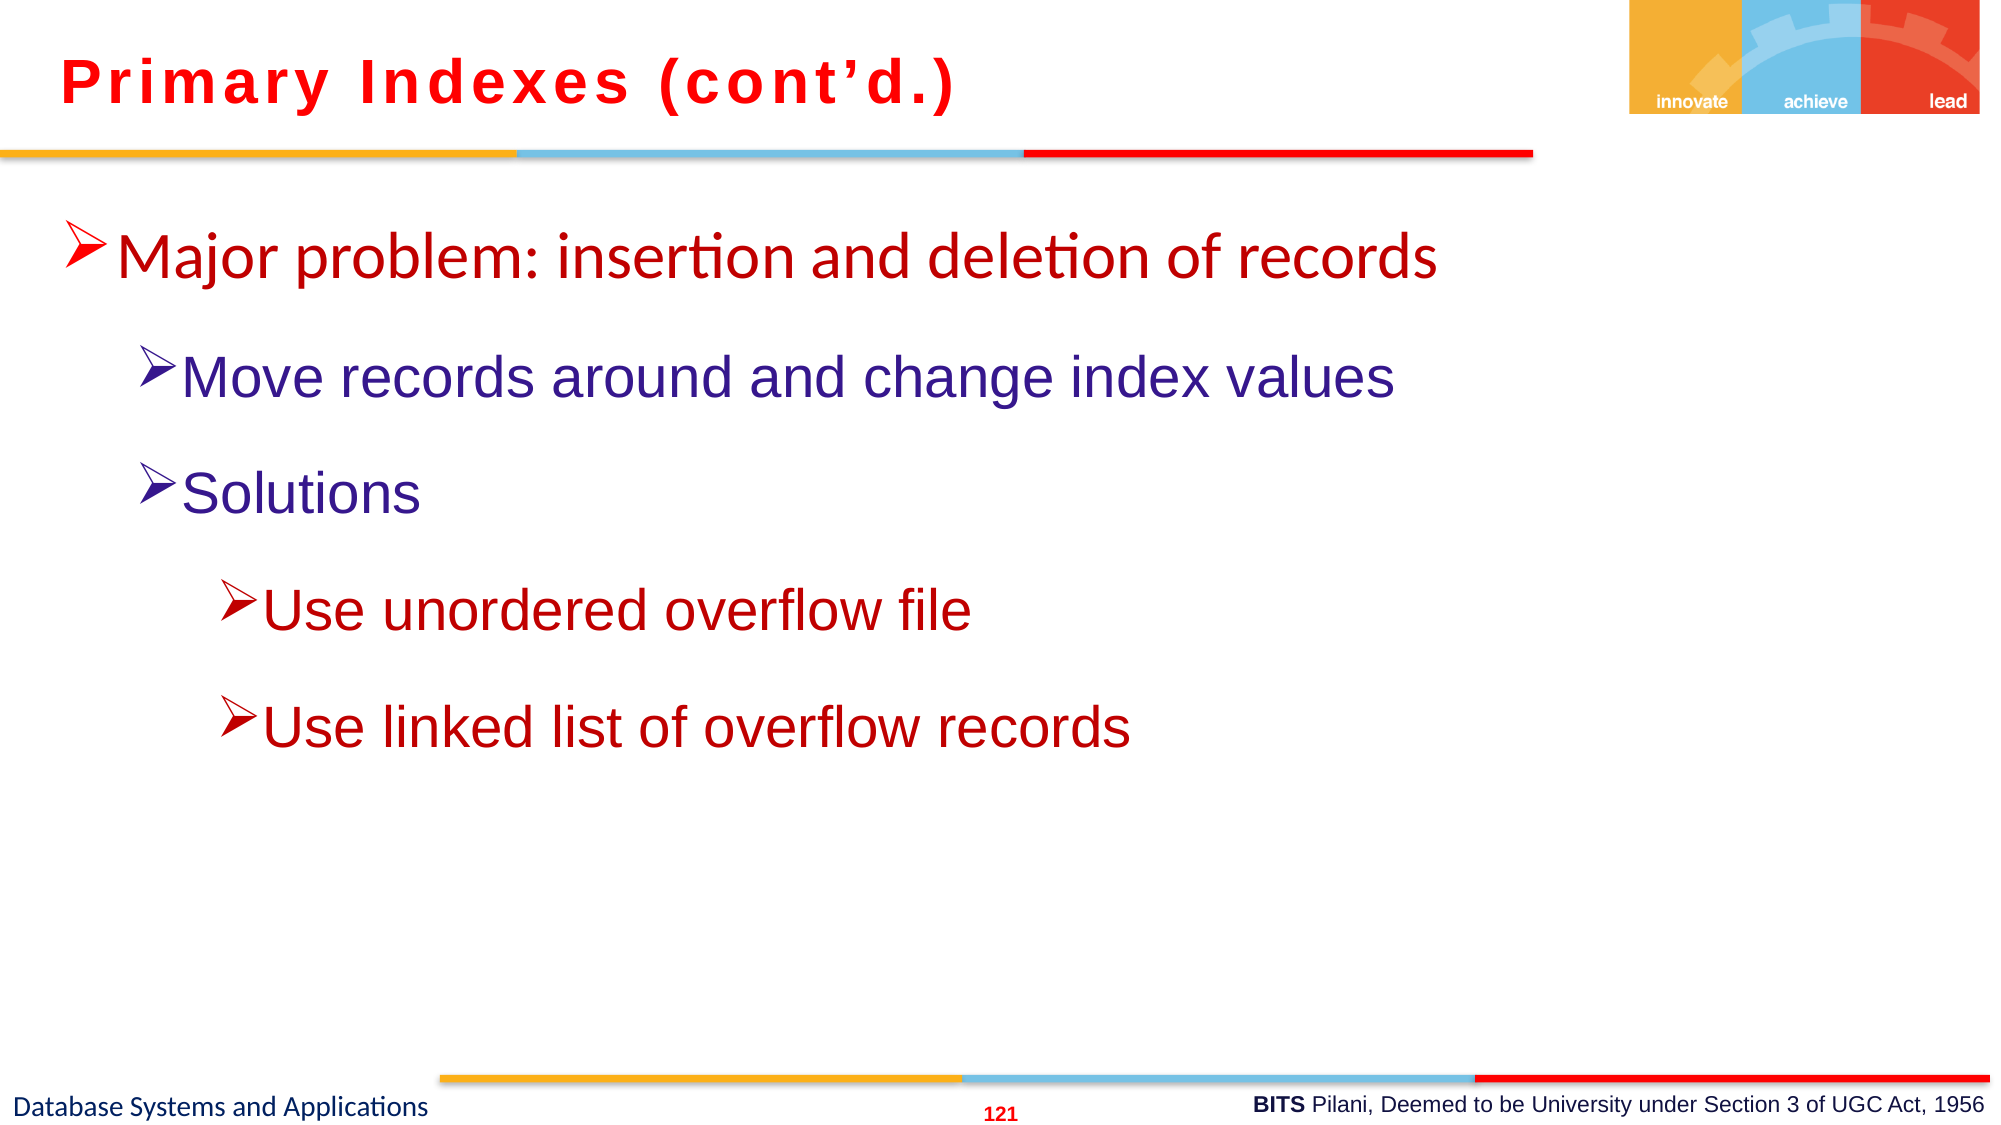

Primary Indexes (cont’d.)
Major problem: insertion and deletion of records
Move records around and change index values
Solutions
Use unordered overflow file
Use linked list of overflow records